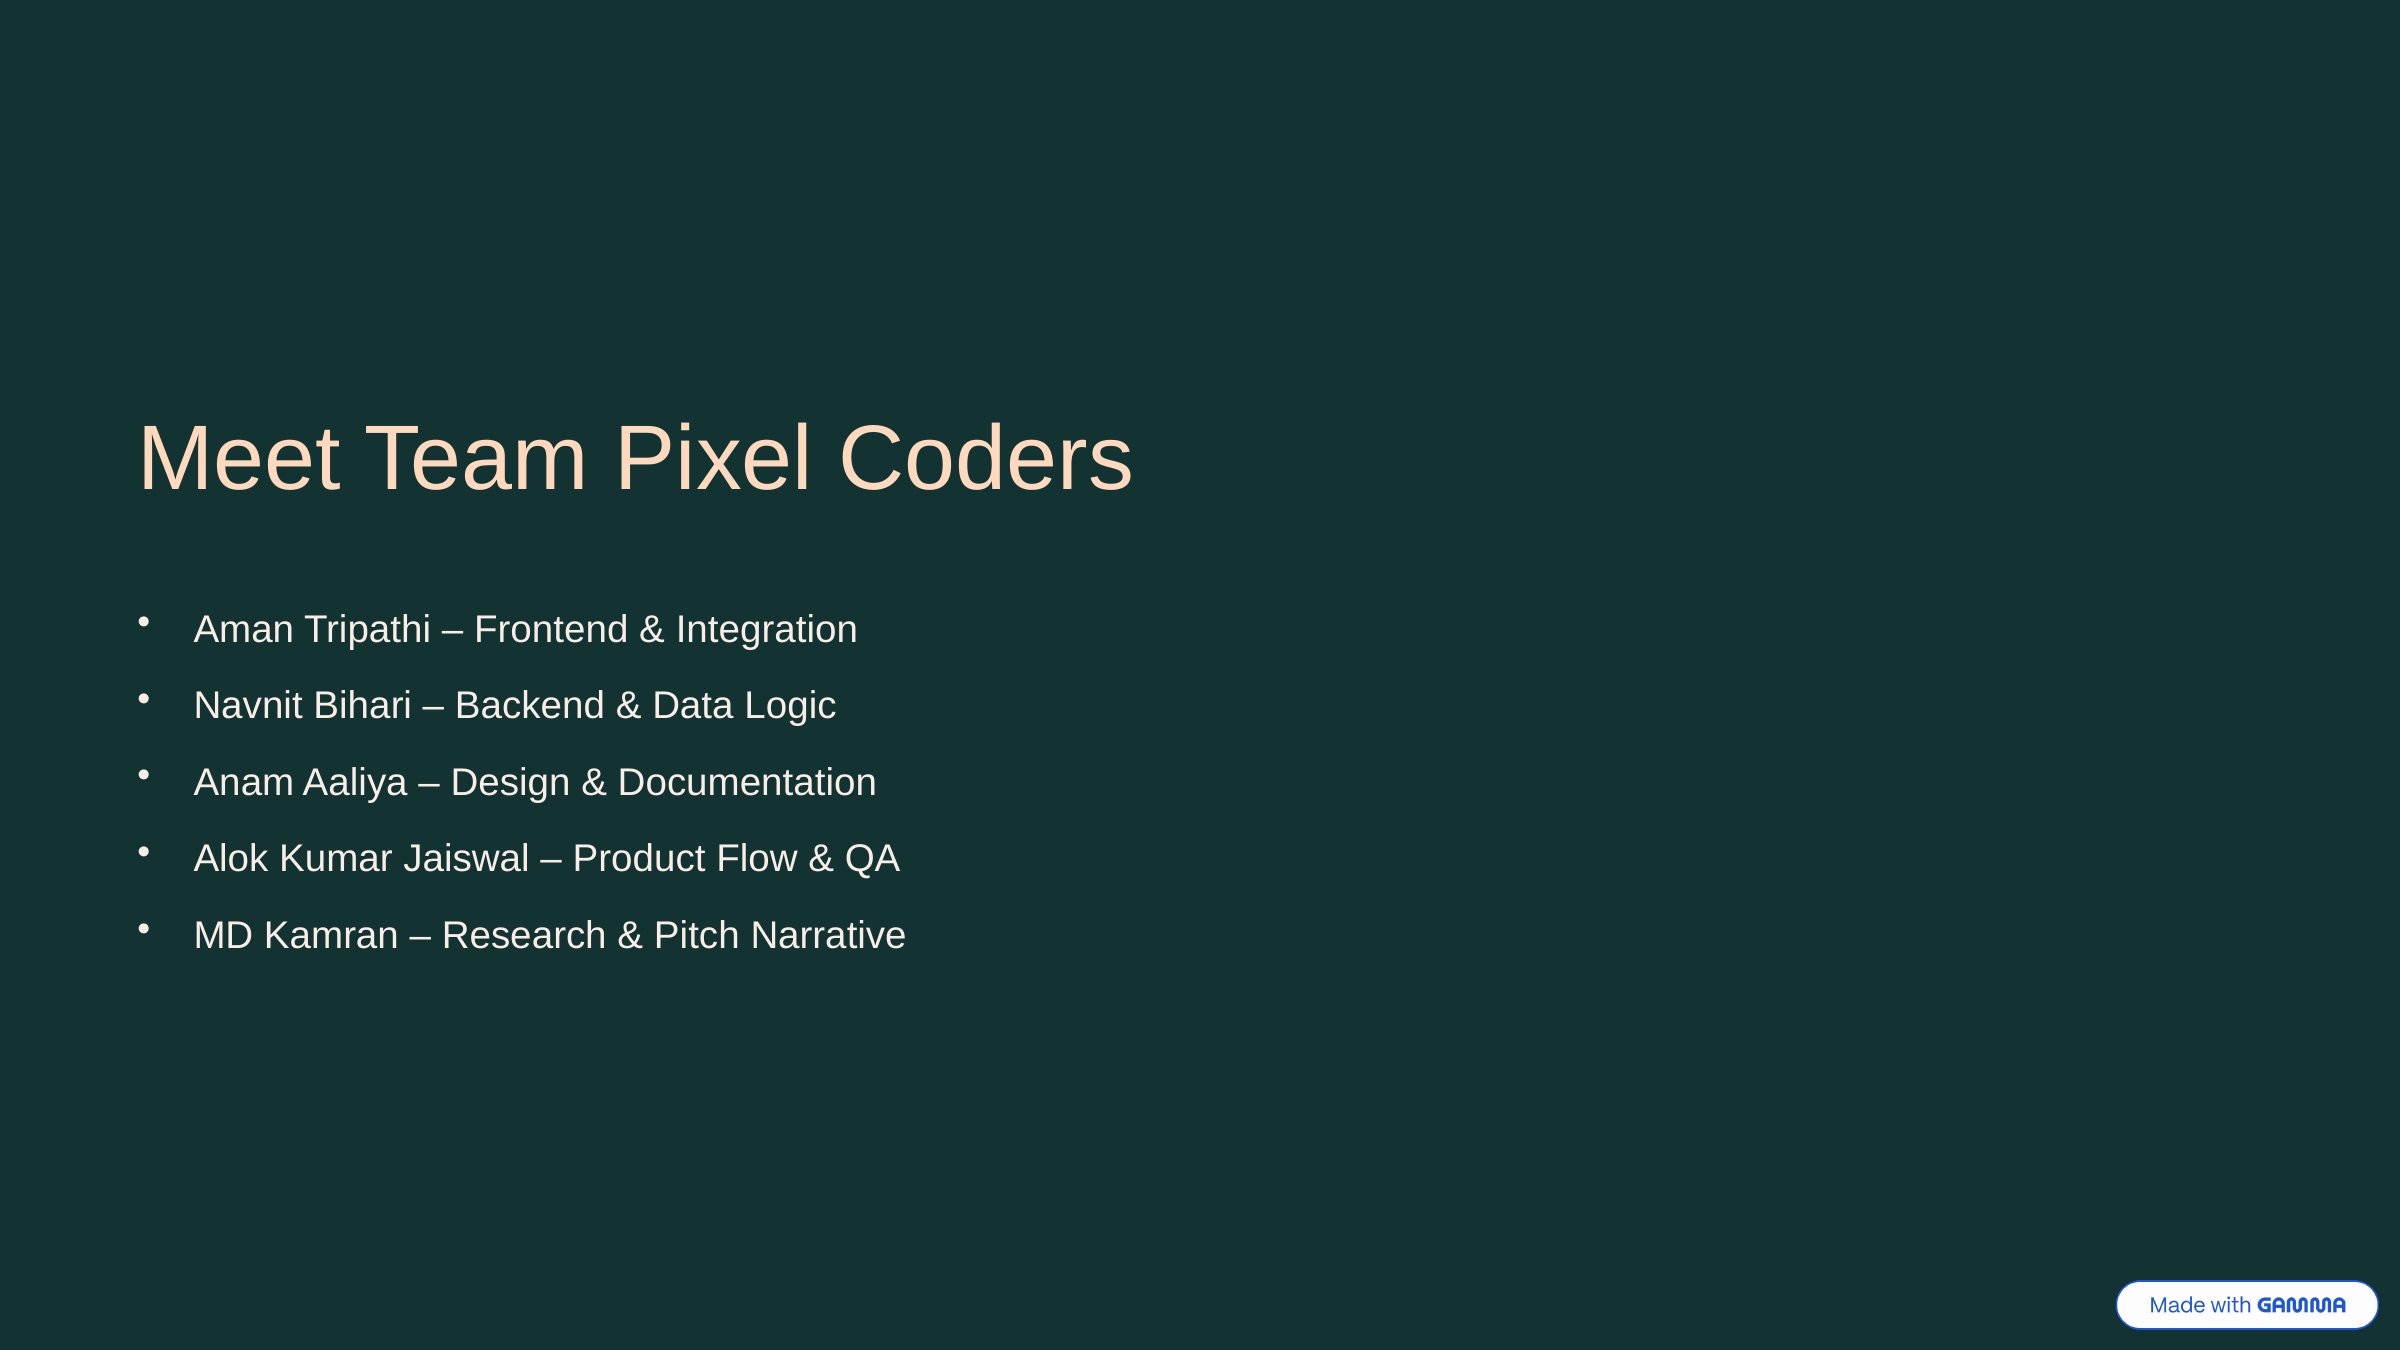

Meet Team Pixel Coders
Aman Tripathi – Frontend & Integration
Navnit Bihari – Backend & Data Logic
Anam Aaliya – Design & Documentation
Alok Kumar Jaiswal – Product Flow & QA
MD Kamran – Research & Pitch Narrative